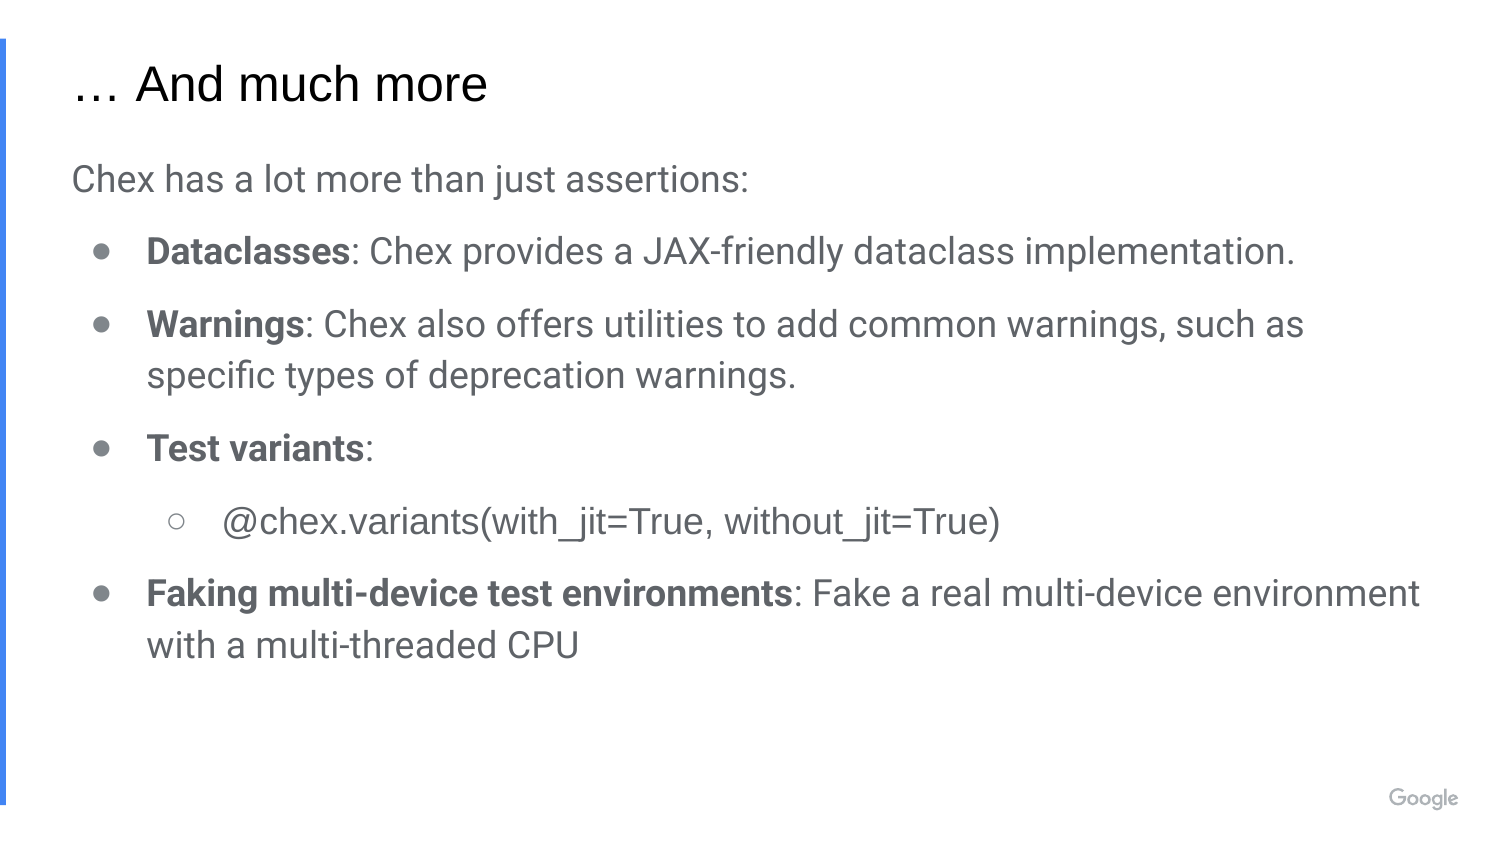

# … And much more
Chex has a lot more than just assertions:
Dataclasses: Chex provides a JAX-friendly dataclass implementation.
Warnings: Chex also offers utilities to add common warnings, such as specific types of deprecation warnings.
Test variants:
@chex.variants(with_jit=True, without_jit=True)
Faking multi-device test environments: Fake a real multi-device environment with a multi-threaded CPU